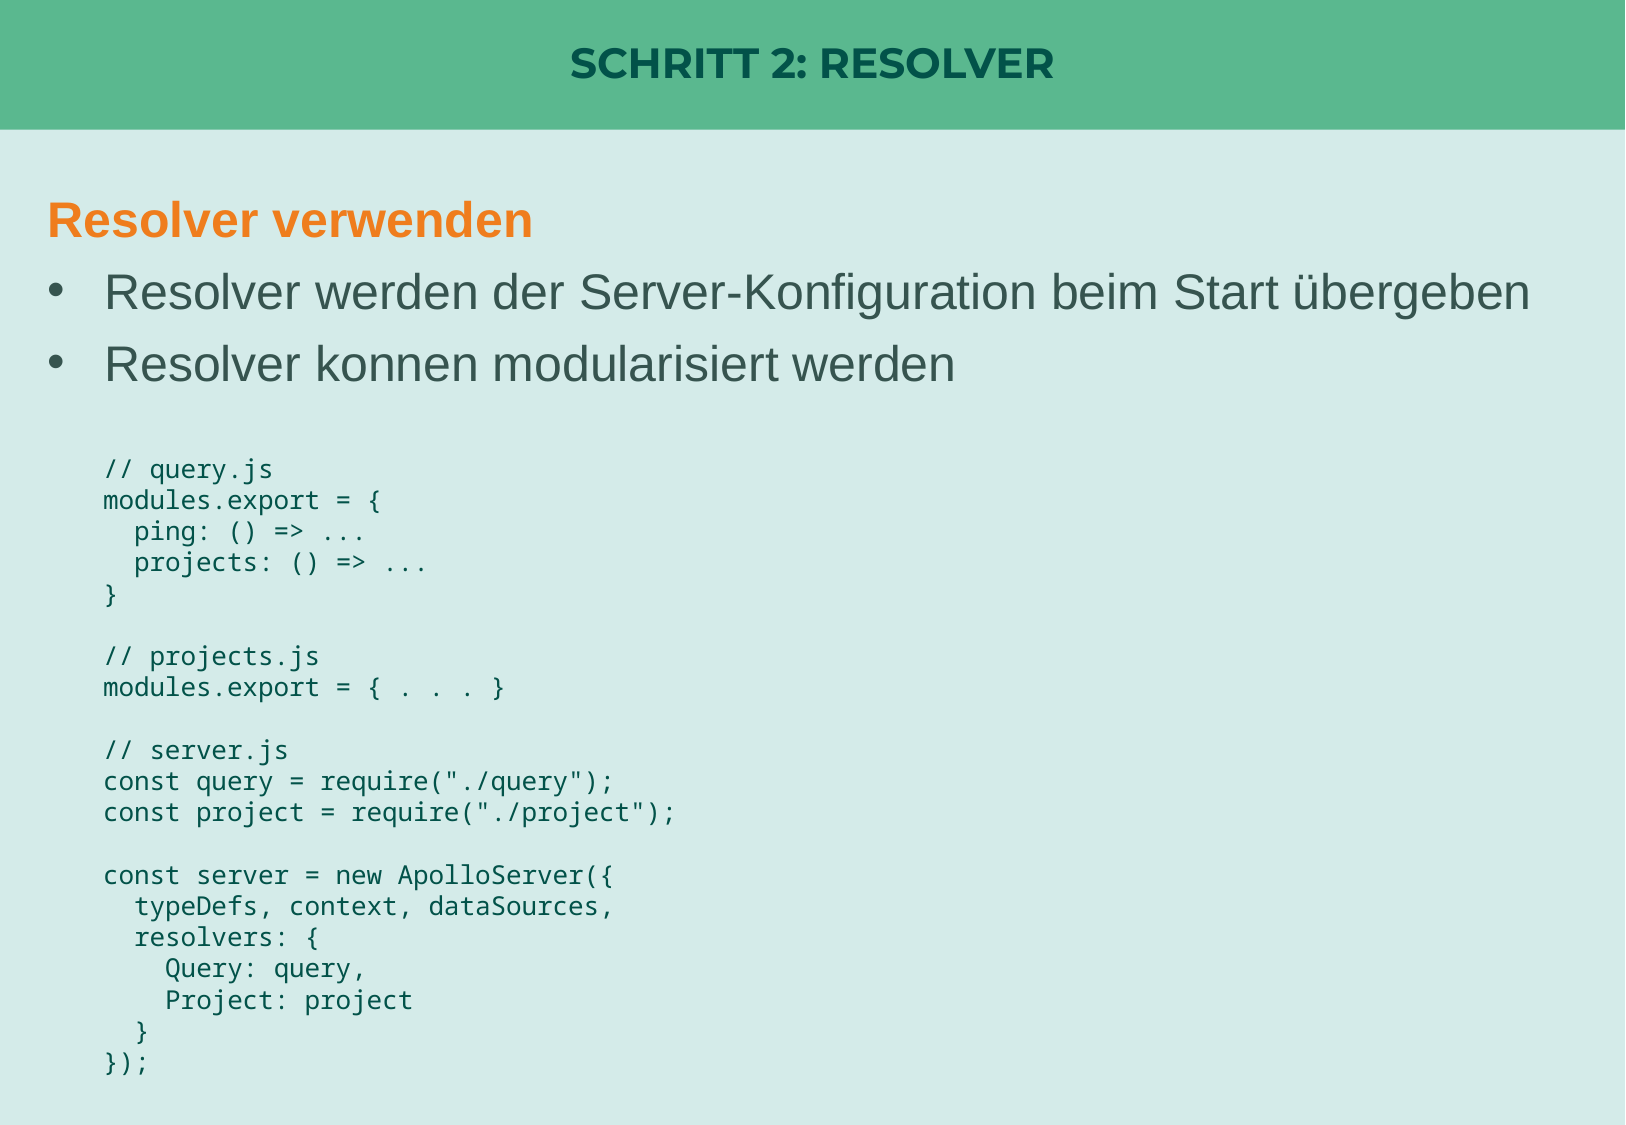

# Schritt 2: Resolver
Resolver verwenden
Resolver werden der Server-Konfiguration beim Start übergeben
Resolver konnen modularisiert werden
// query.js
modules.export = {
  ping: () => ...
  projects: () => ...
}

// projects.js
modules.export = { . . . }

// server.js
const query = require("./query");
const project = require("./project");

const server = new ApolloServer({
  typeDefs, context, dataSources,
  resolvers: {
    Query: query,
    Project: project
  }
});